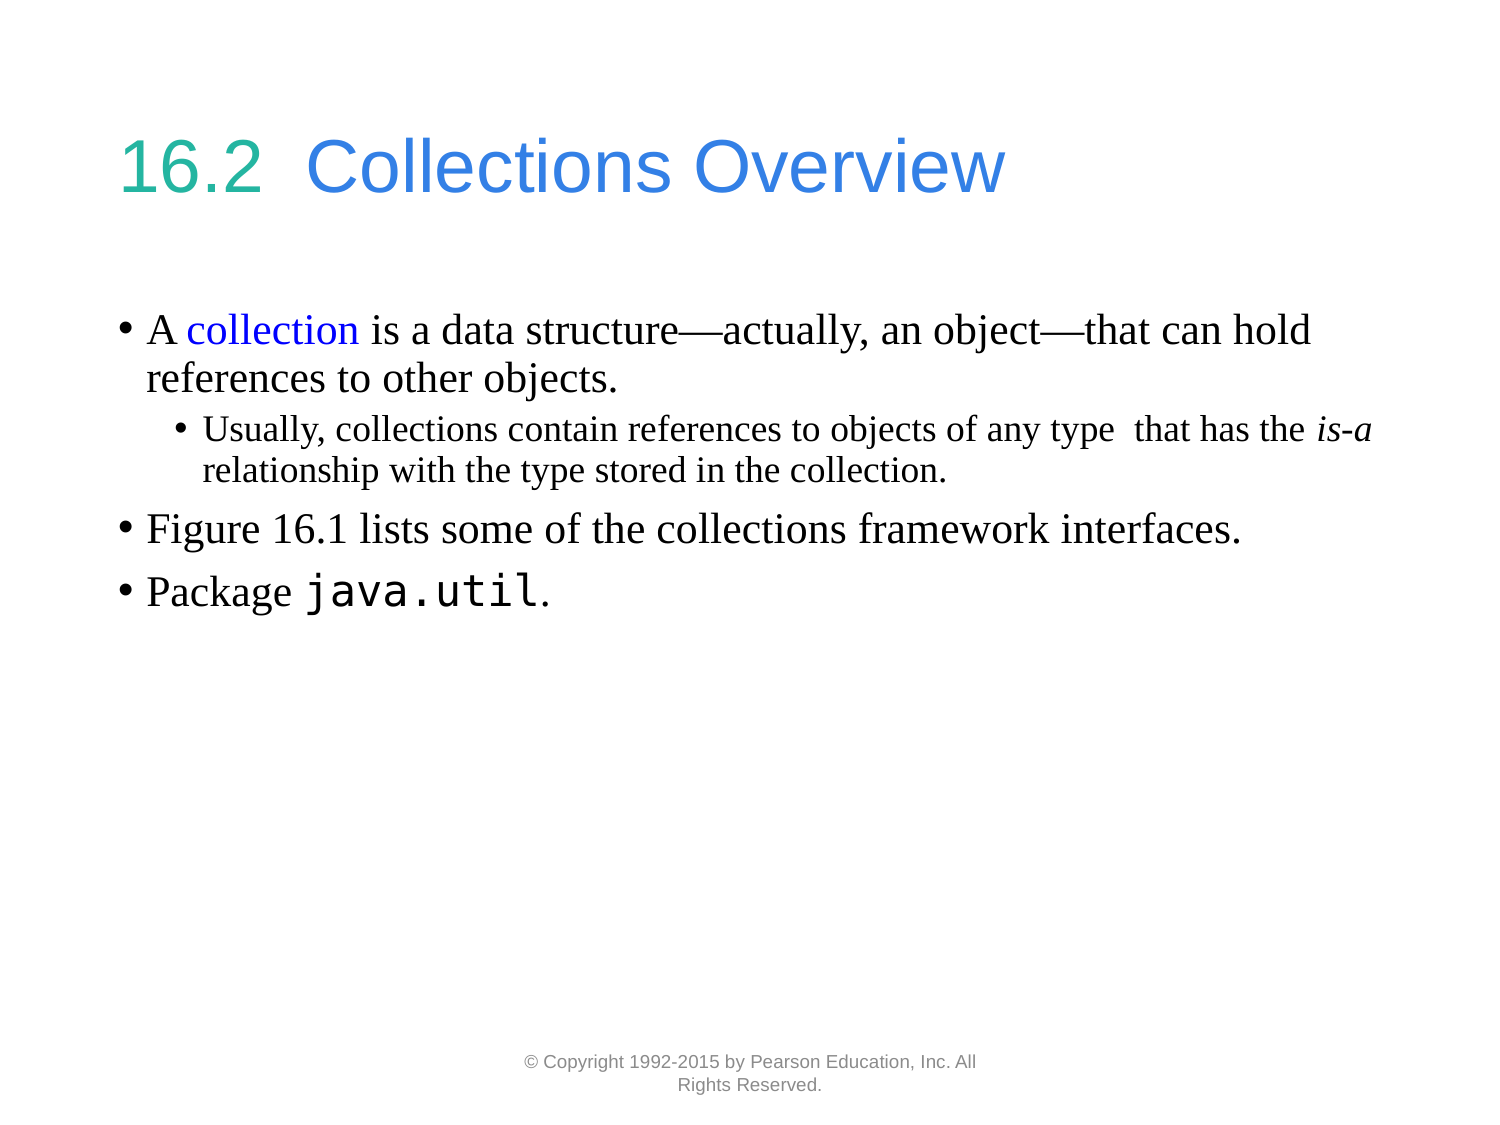

# 16.2  Collections Overview
A collection is a data structure—actually, an object—that can hold references to other objects.
Usually, collections contain references to objects of any type  that has the is-a relationship with the type stored in the collection.
Figure 16.1 lists some of the collections framework interfaces.
Package java.util.

© Copyright 1992-2015 by Pearson Education, Inc. All Rights Reserved.